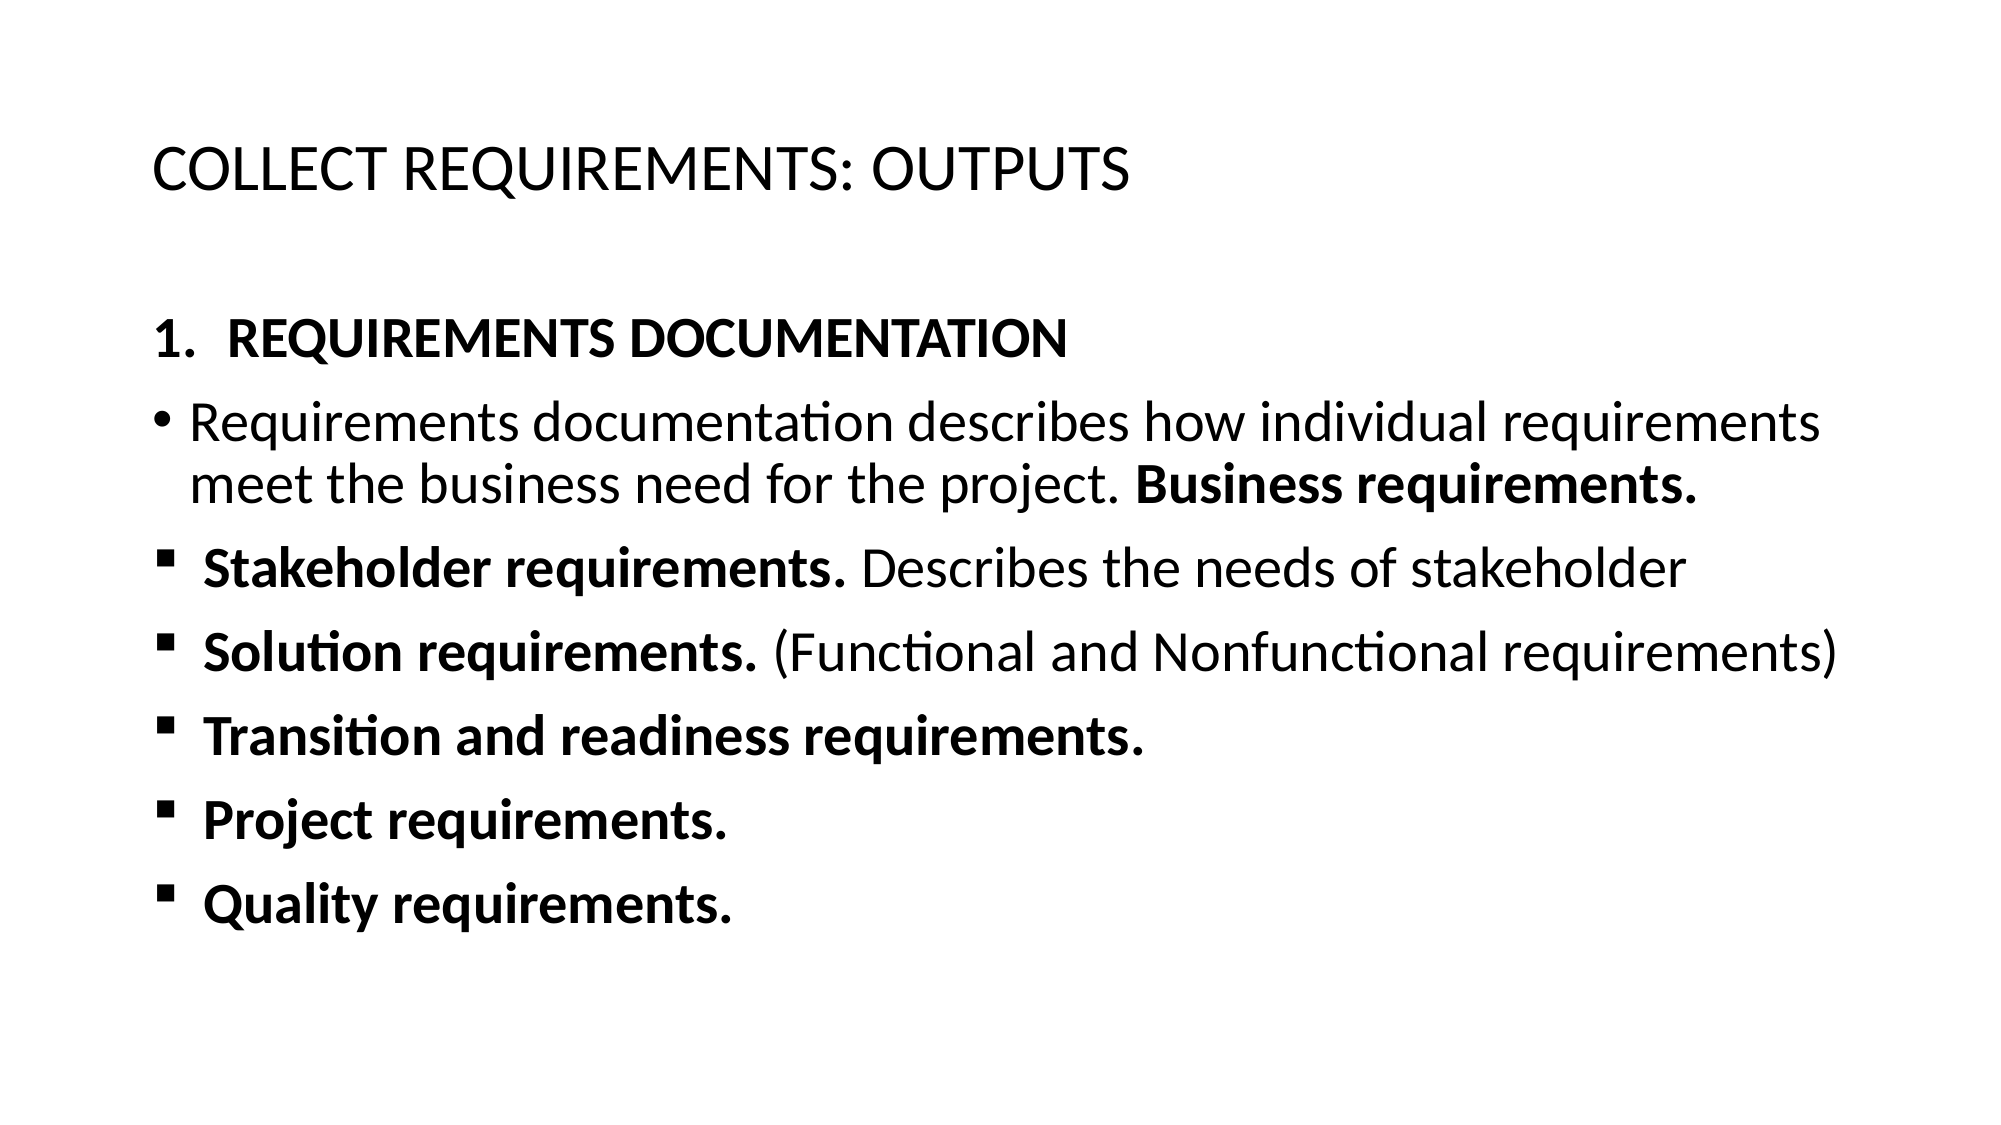

# COLLECT REQUIREMENTS: OUTPUTS
REQUIREMENTS DOCUMENTATION
Requirements documentation describes how individual requirements meet the business need for the project. Business requirements.
 Stakeholder requirements. Describes the needs of stakeholder
 Solution requirements. (Functional and Nonfunctional requirements)
 Transition and readiness requirements.
 Project requirements.
 Quality requirements.
The PMI Registered Education Provider logo is a registered mark of the Project Management Institute, Inc.
This definition is taken from the Glossary of Project Management Institute, A Guide to the Project Management Body of Knowledge, (PMBOK® Guide) – Sixth Edition, Project Management Institute Inc., 2017.